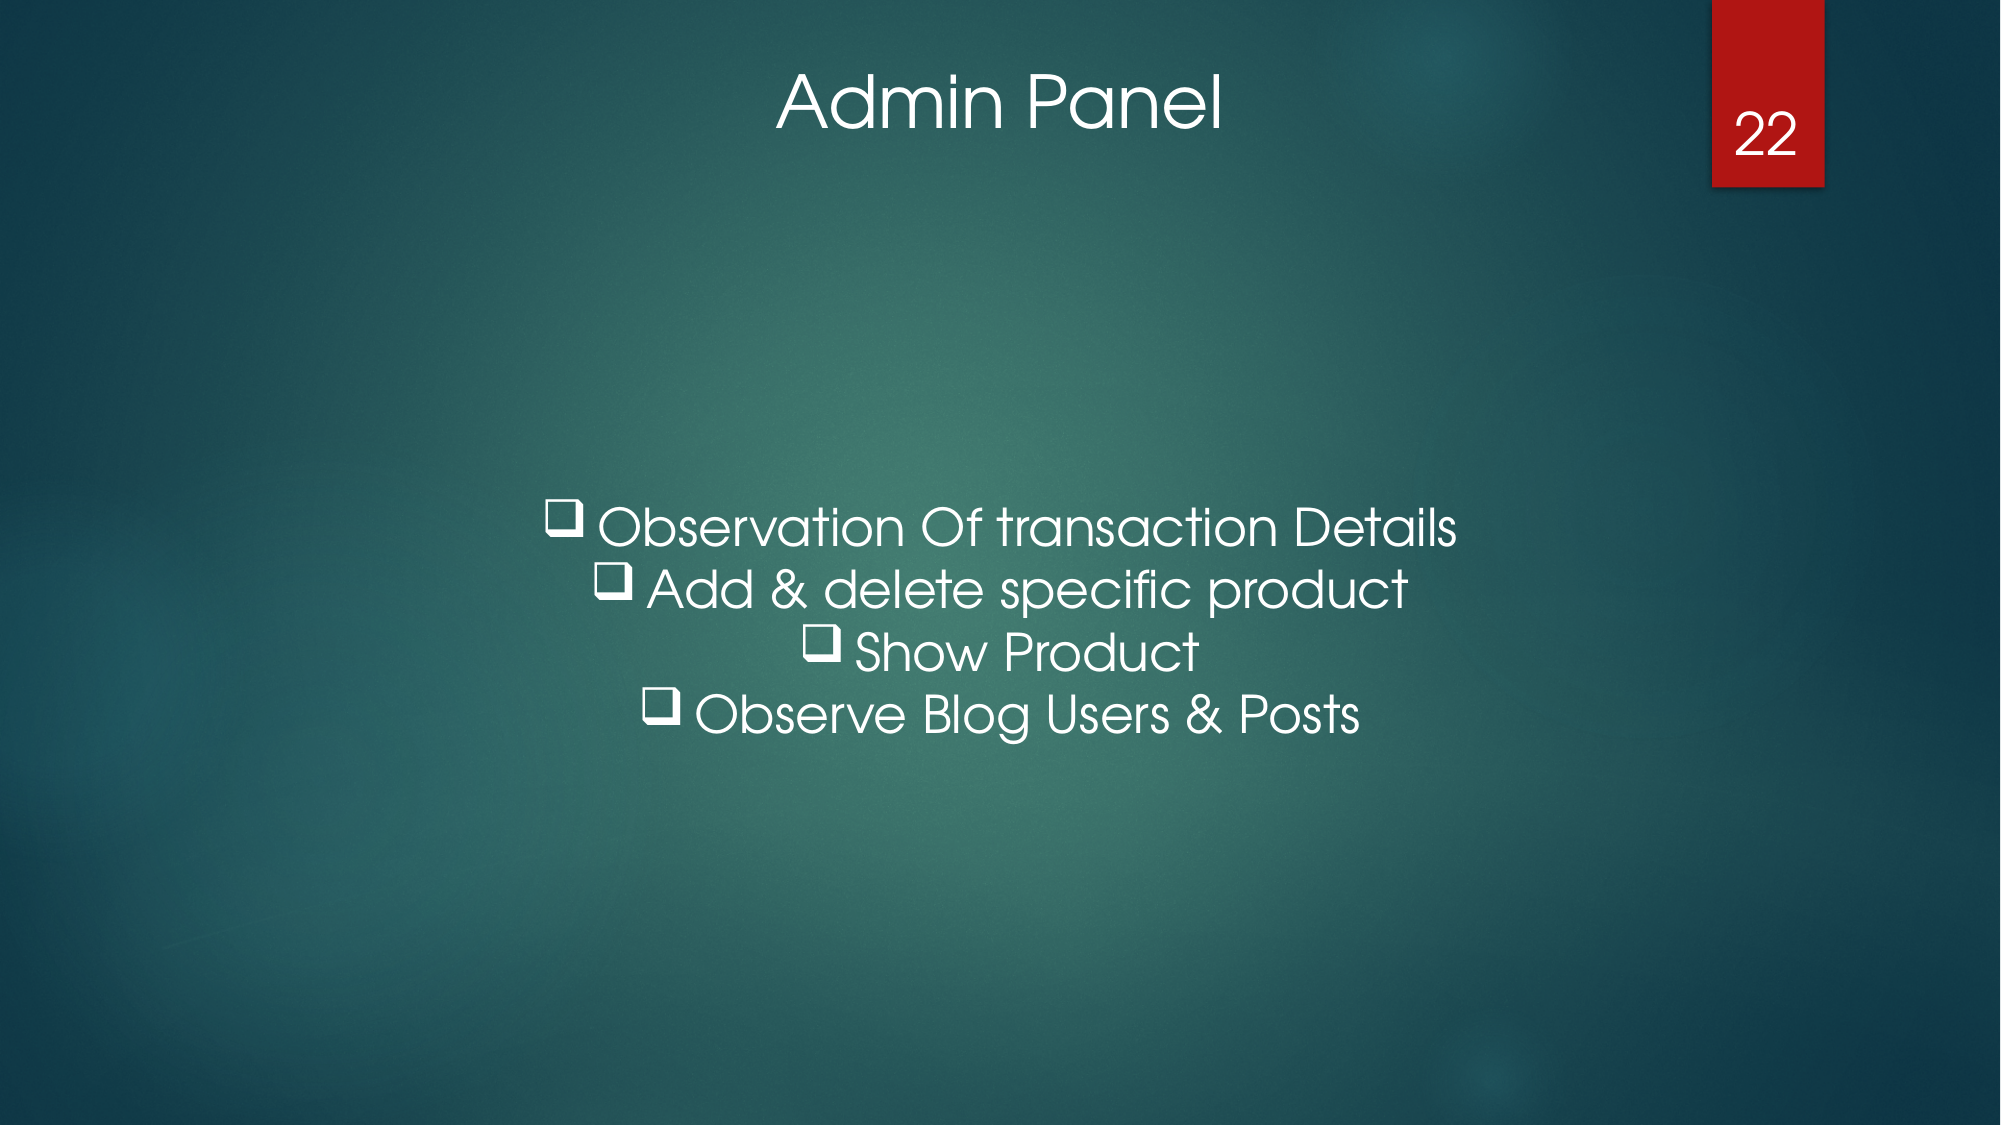

Admin Panel
22
Observation Of transaction Details
Add & delete specific product
Show Product
Observe Blog Users & Posts